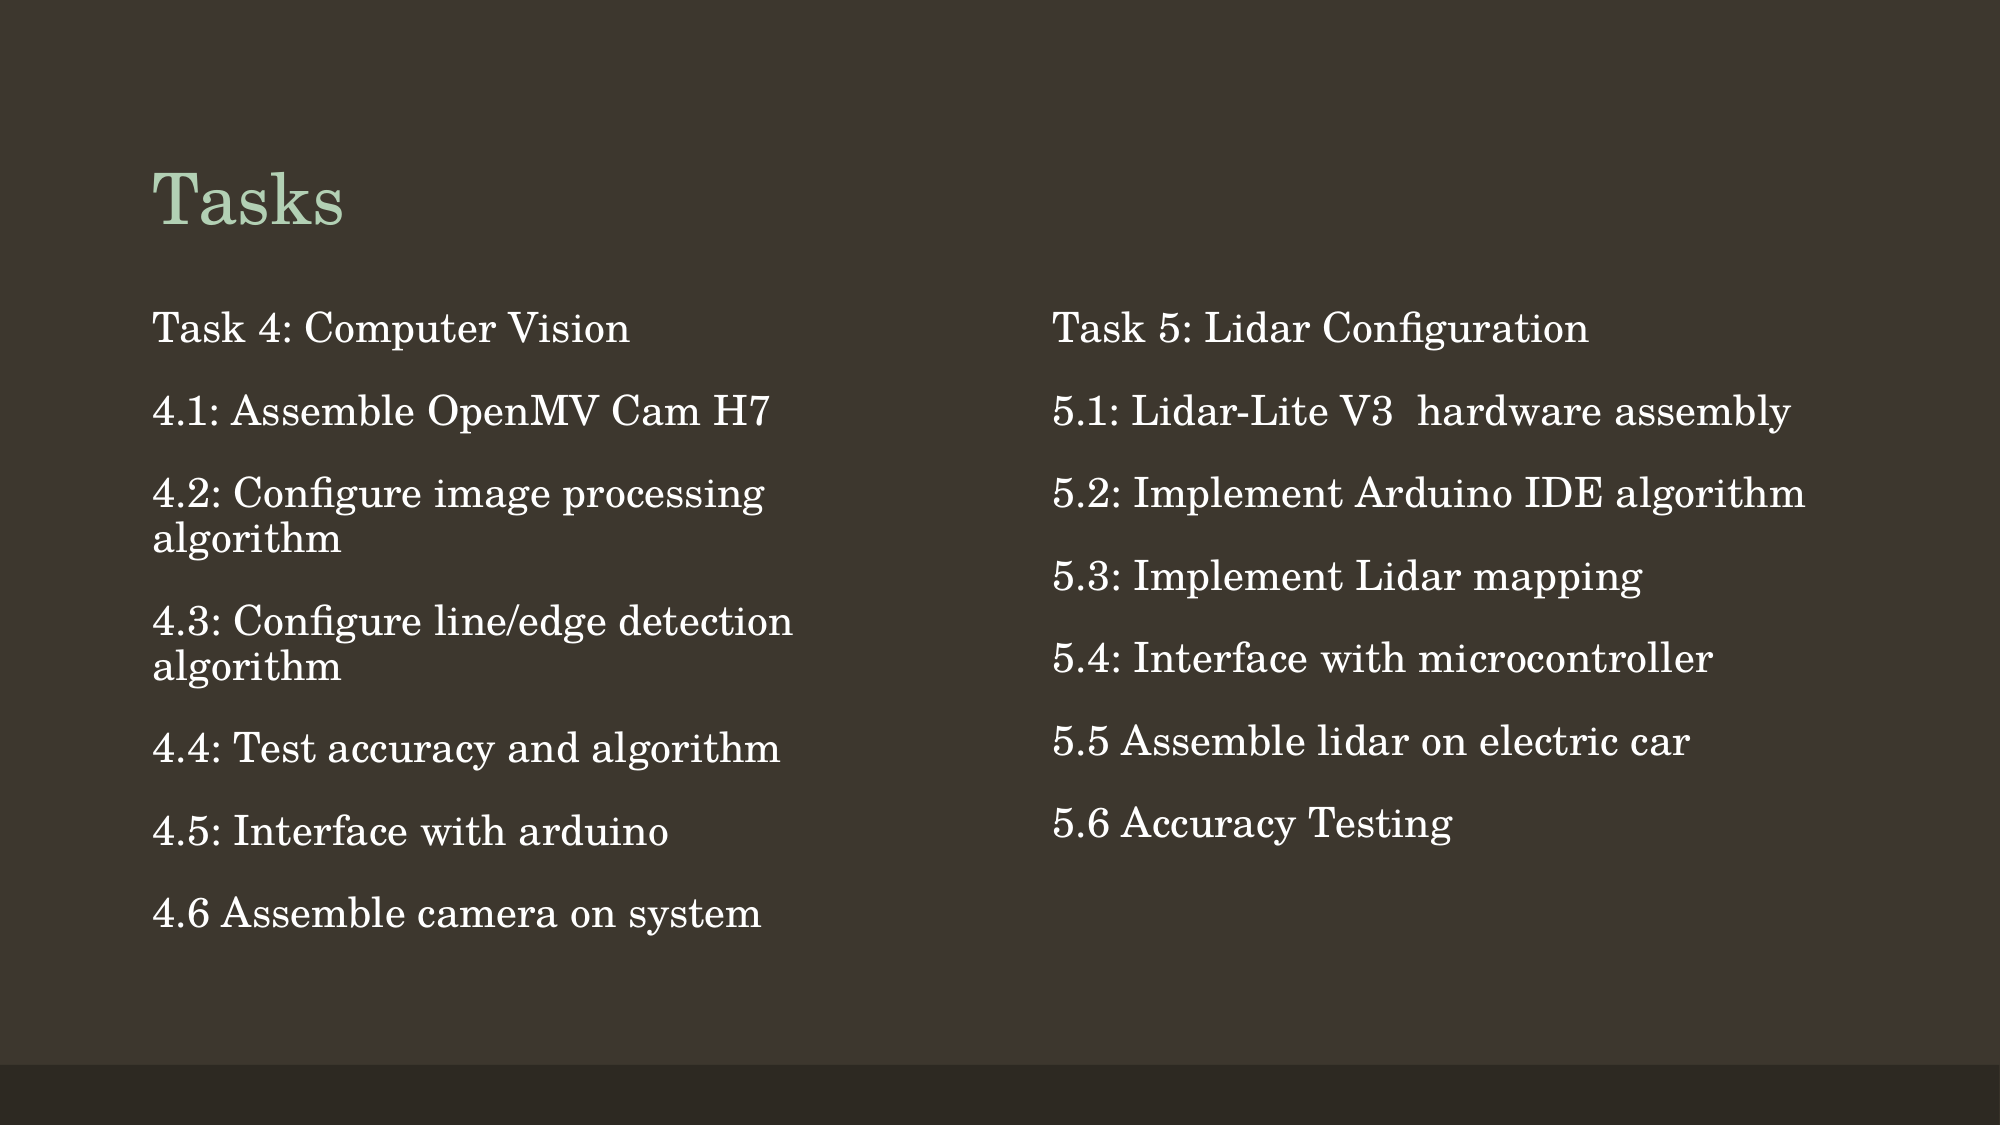

# Tasks
Task 4: Computer Vision
4.1: Assemble OpenMV Cam H7
4.2: Configure image processing algorithm
4.3: Configure line/edge detection algorithm
4.4: Test accuracy and algorithm
4.5: Interface with arduino
4.6 Assemble camera on system
Task 5: Lidar Configuration
5.1: Lidar-Lite V3  hardware assembly
5.2: Implement Arduino IDE algorithm
5.3: Implement Lidar mapping
5.4: Interface with microcontroller
5.5 Assemble lidar on electric car
5.6 Accuracy Testing